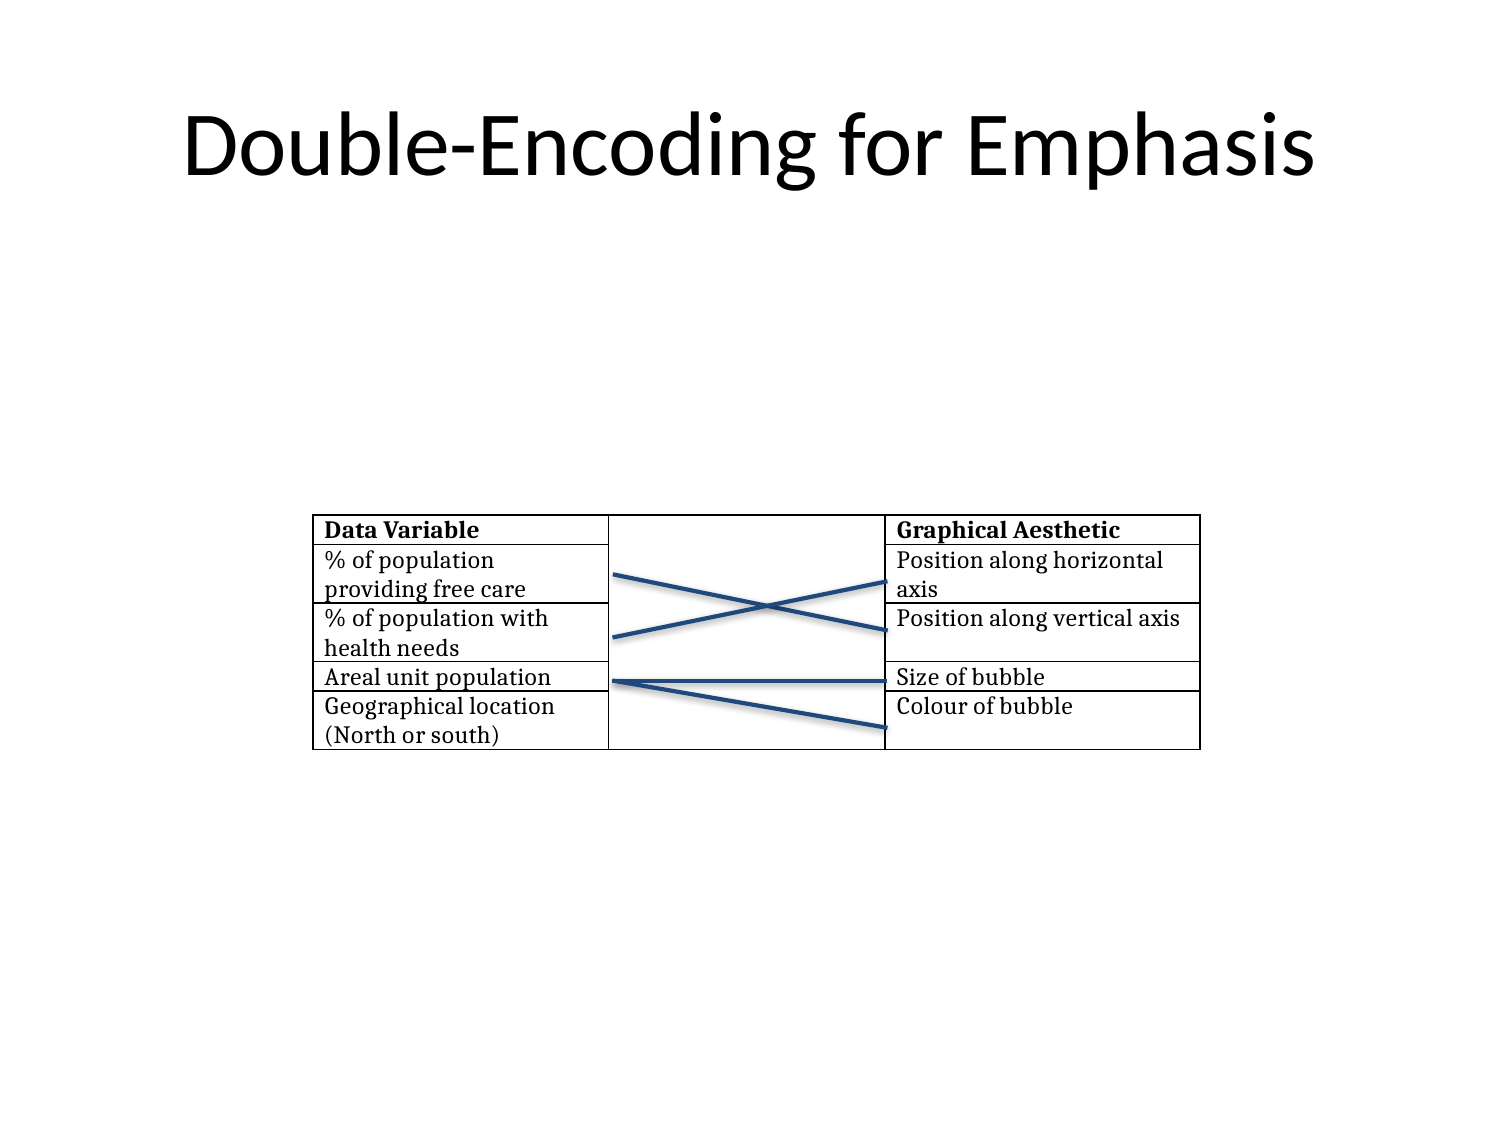

# Double-Encoding for Emphasis
| Data Variable |  | Graphical Aesthetic |
| --- | --- | --- |
| % of population providing free care |  | Position along horizontal axis |
| % of population with health needs |  | Position along vertical axis |
| Areal unit population |  | Size of bubble |
| Geographical location (North or south) |  | Colour of bubble |